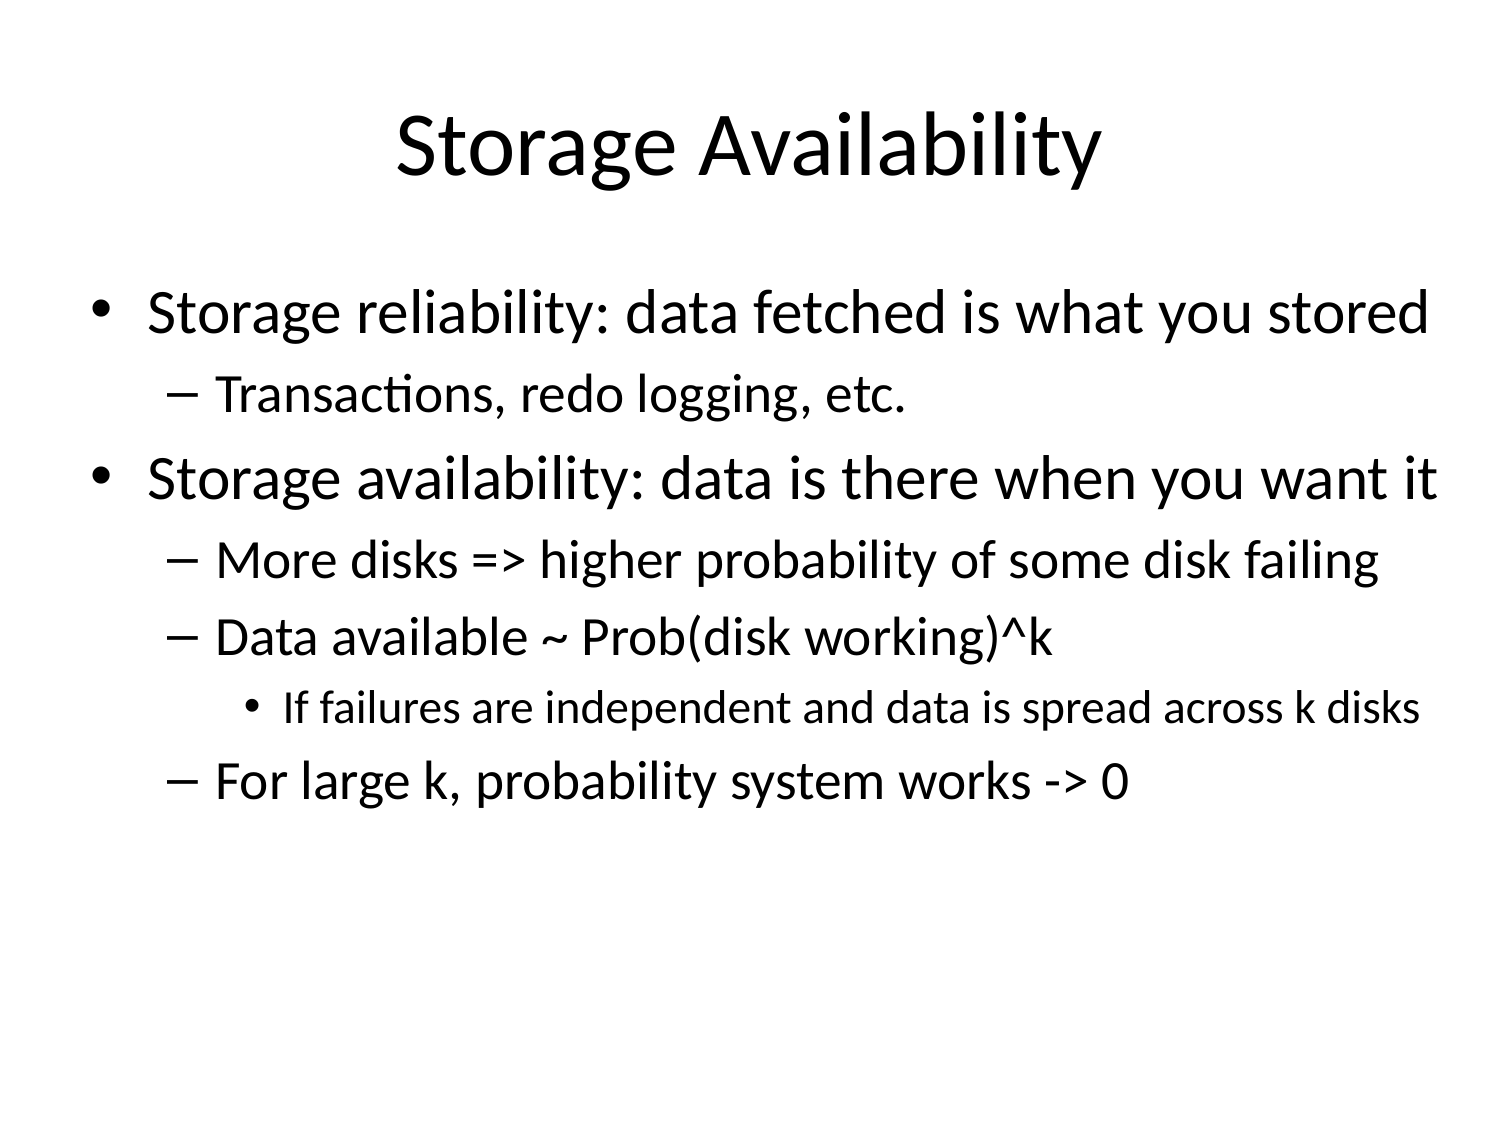

# Storage Availability
Storage reliability: data fetched is what you stored
Transactions, redo logging, etc.
Storage availability: data is there when you want it
More disks => higher probability of some disk failing
Data available ~ Prob(disk working)^k
If failures are independent and data is spread across k disks
For large k, probability system works -> 0